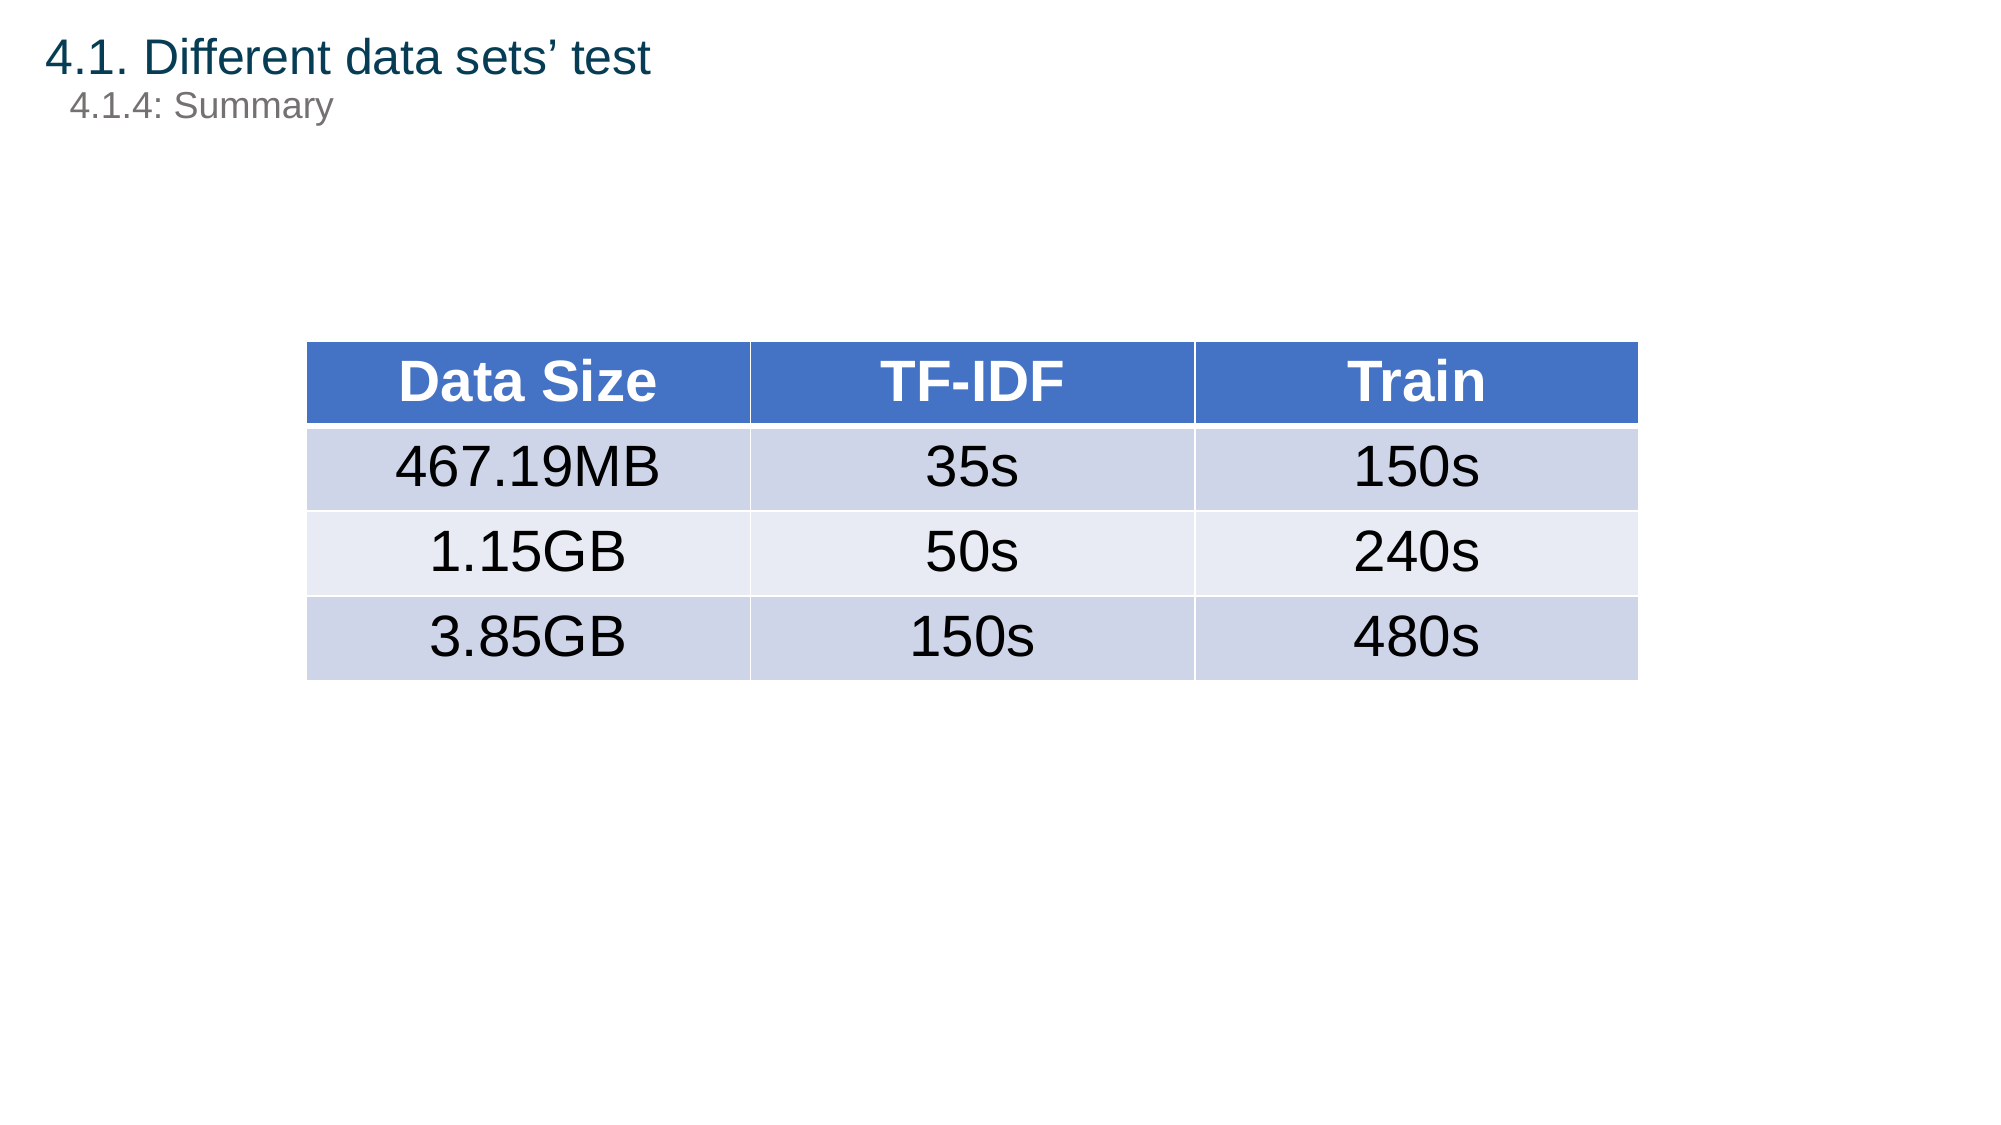

4.1. Different data sets’ test

4.1.4: Summary
| Data Size | TF-IDF | Train |
| --- | --- | --- |
| 467.19MB | 35s | 150s |
| 1.15GB | 50s | 240s |
| 3.85GB | 150s | 480s |